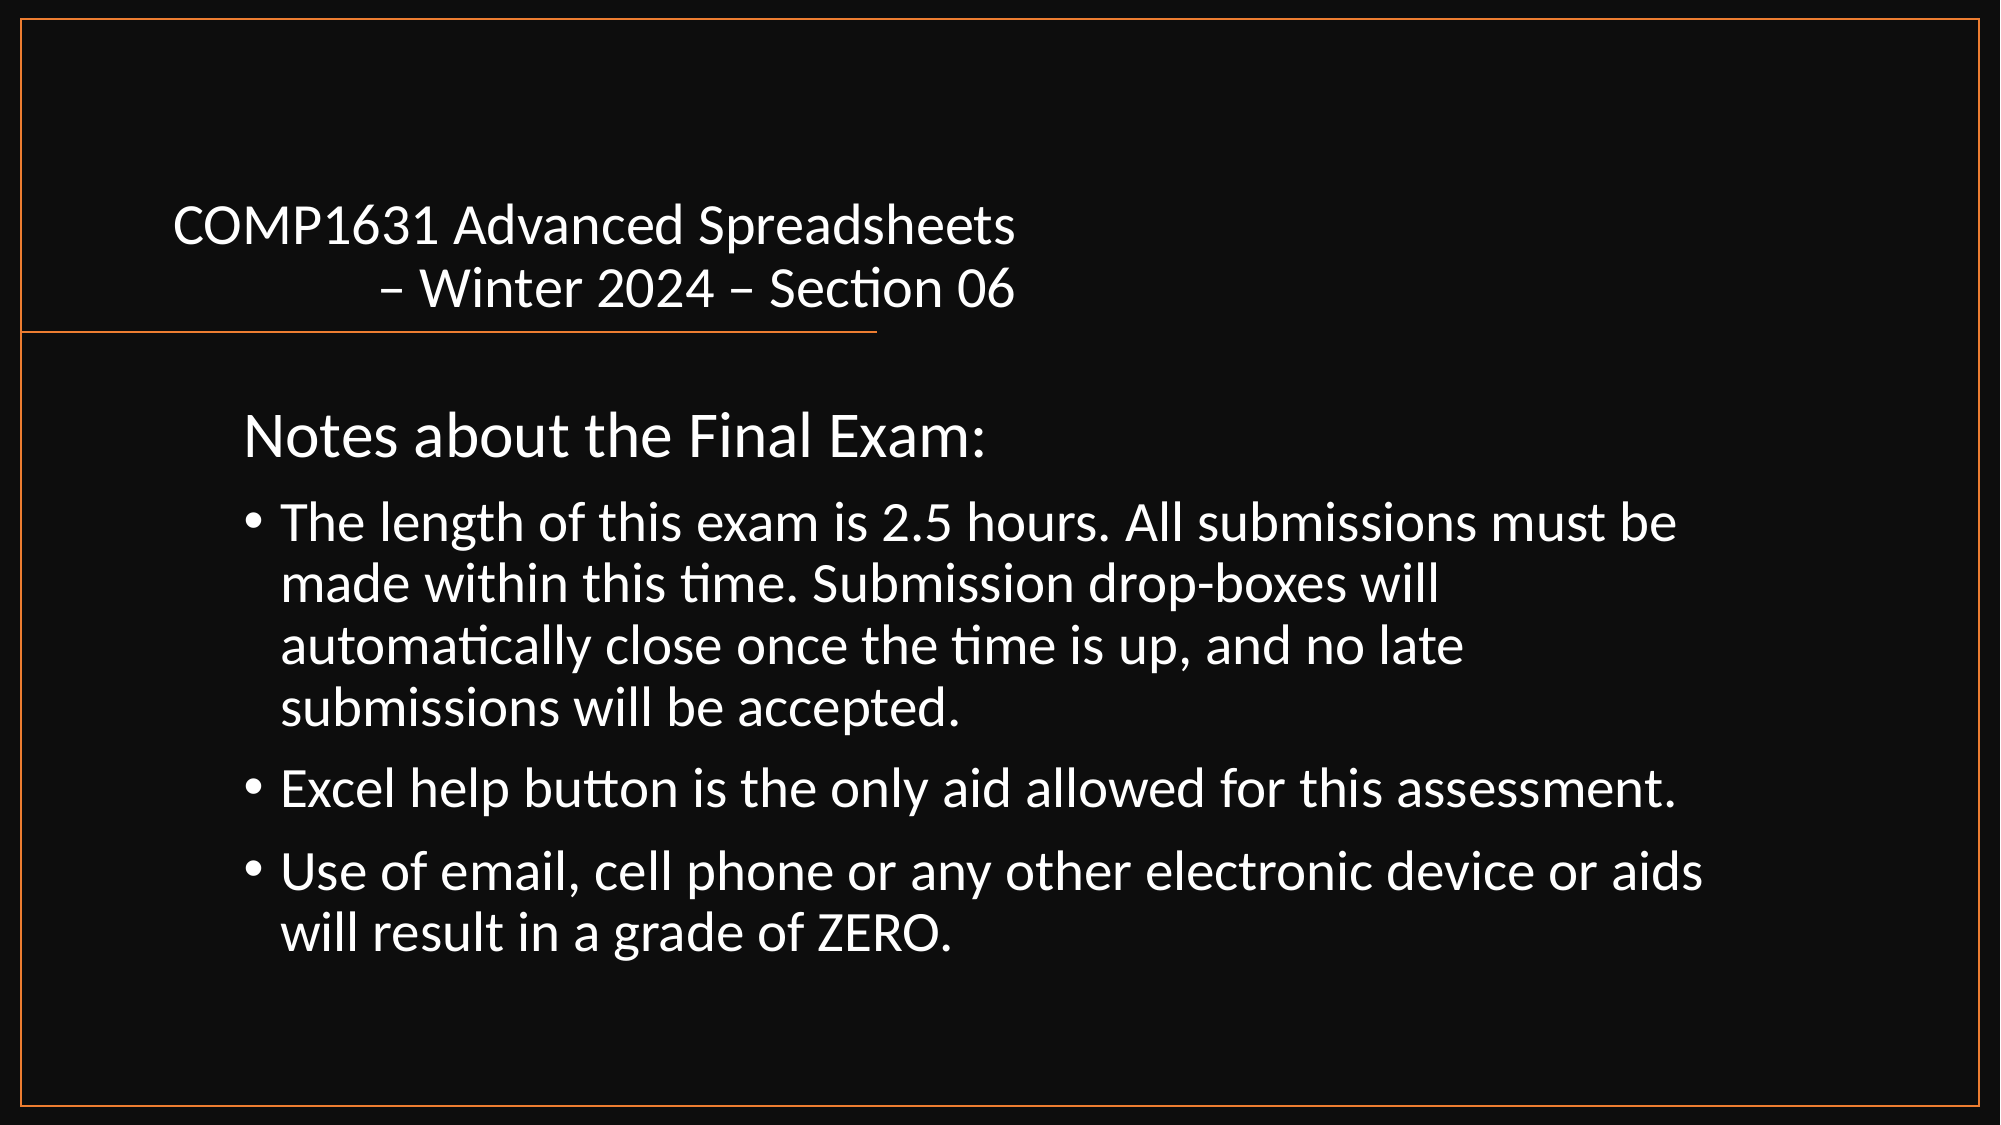

# COMP1631 Advanced Spreadsheets – Winter 2024 – Section 06
Notes about the Final Exam:
The length of this exam is 2.5 hours. All submissions must be made within this time. Submission drop-boxes will automatically close once the time is up, and no late submissions will be accepted.
Excel help button is the only aid allowed for this assessment.
Use of email, cell phone or any other electronic device or aids will result in a grade of ZERO.